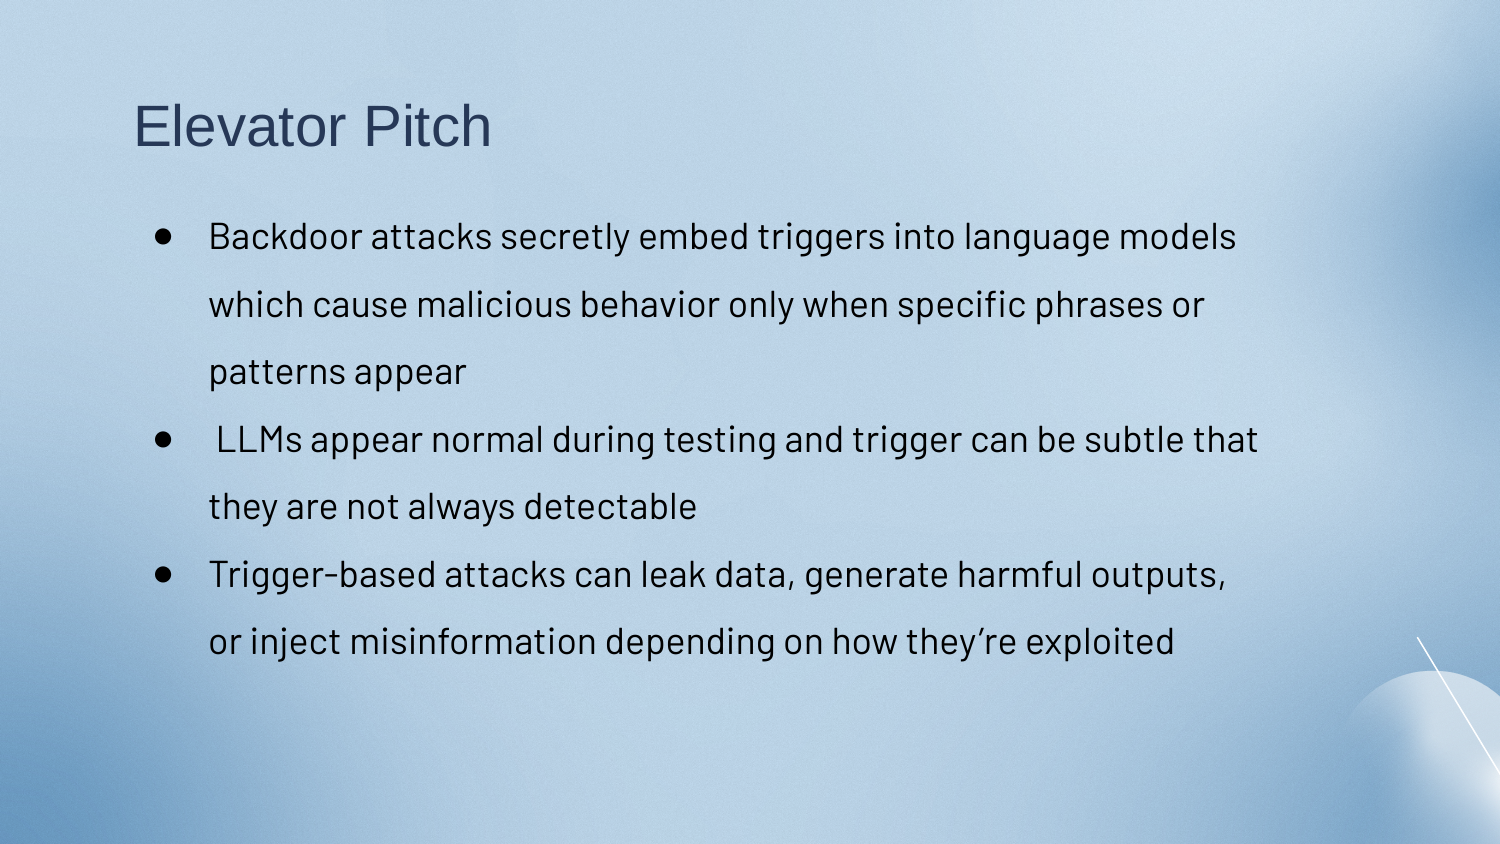

# Elevator Pitch
Backdoor attacks secretly embed triggers into language models which cause malicious behavior only when specific phrases or patterns appear
 LLMs appear normal during testing and trigger can be subtle that they are not always detectable
Trigger-based attacks can leak data, generate harmful outputs, or inject misinformation depending on how they’re exploited